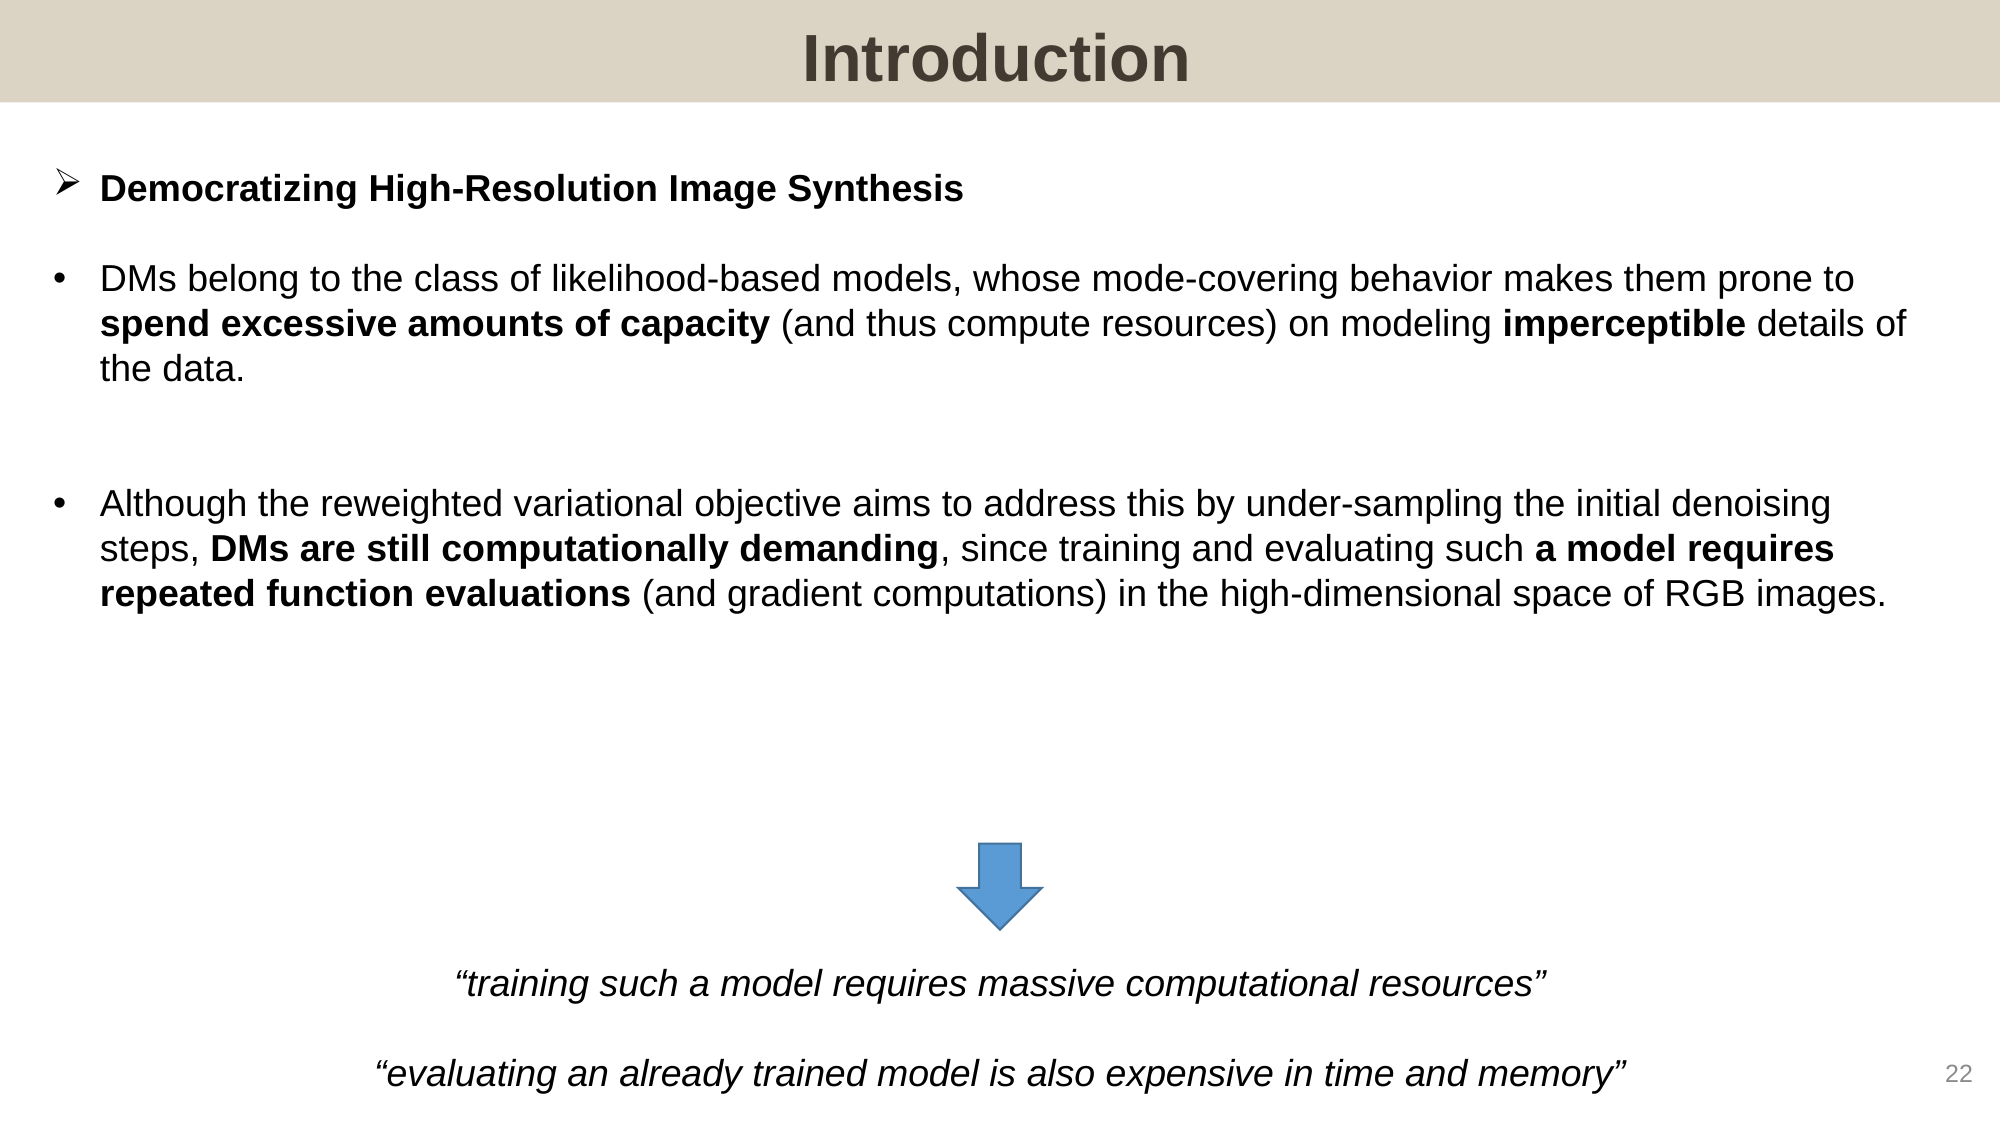

Introduction
Democratizing High-Resolution Image Synthesis

DMs belong to the class of likelihood-based models, whose mode-covering behavior makes them prone to spend excessive amounts of capacity (and thus compute resources) on modeling imperceptible details of the data.

Although the reweighted variational objective aims to address this by under-sampling the initial denoising steps, DMs are still computationally demanding, since training and evaluating such a model requires repeated function evaluations (and gradient computations) in the high-dimensional space of RGB images.

“training such a model requires massive computational resources”

“evaluating an already trained model is also expensive in time and memory”
22